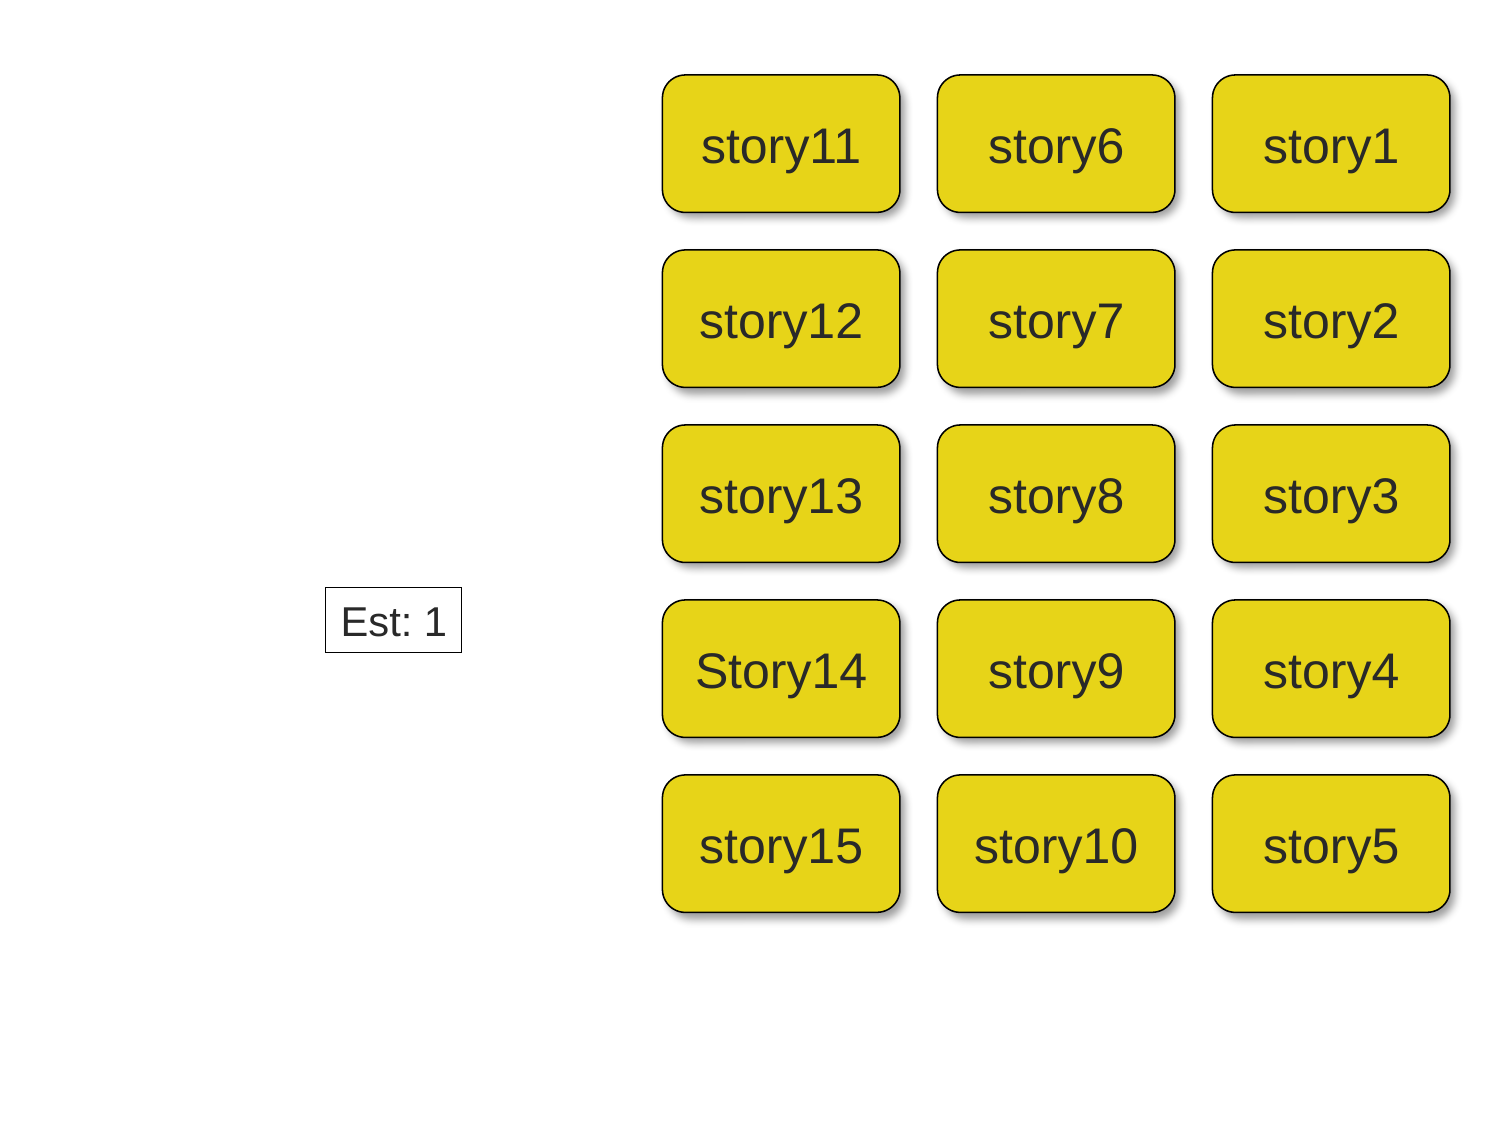

story11
story6
story1
story12
story7
story2
story13
story8
story3
Est: 1
Story14
story9
story4
story15
story10
story5